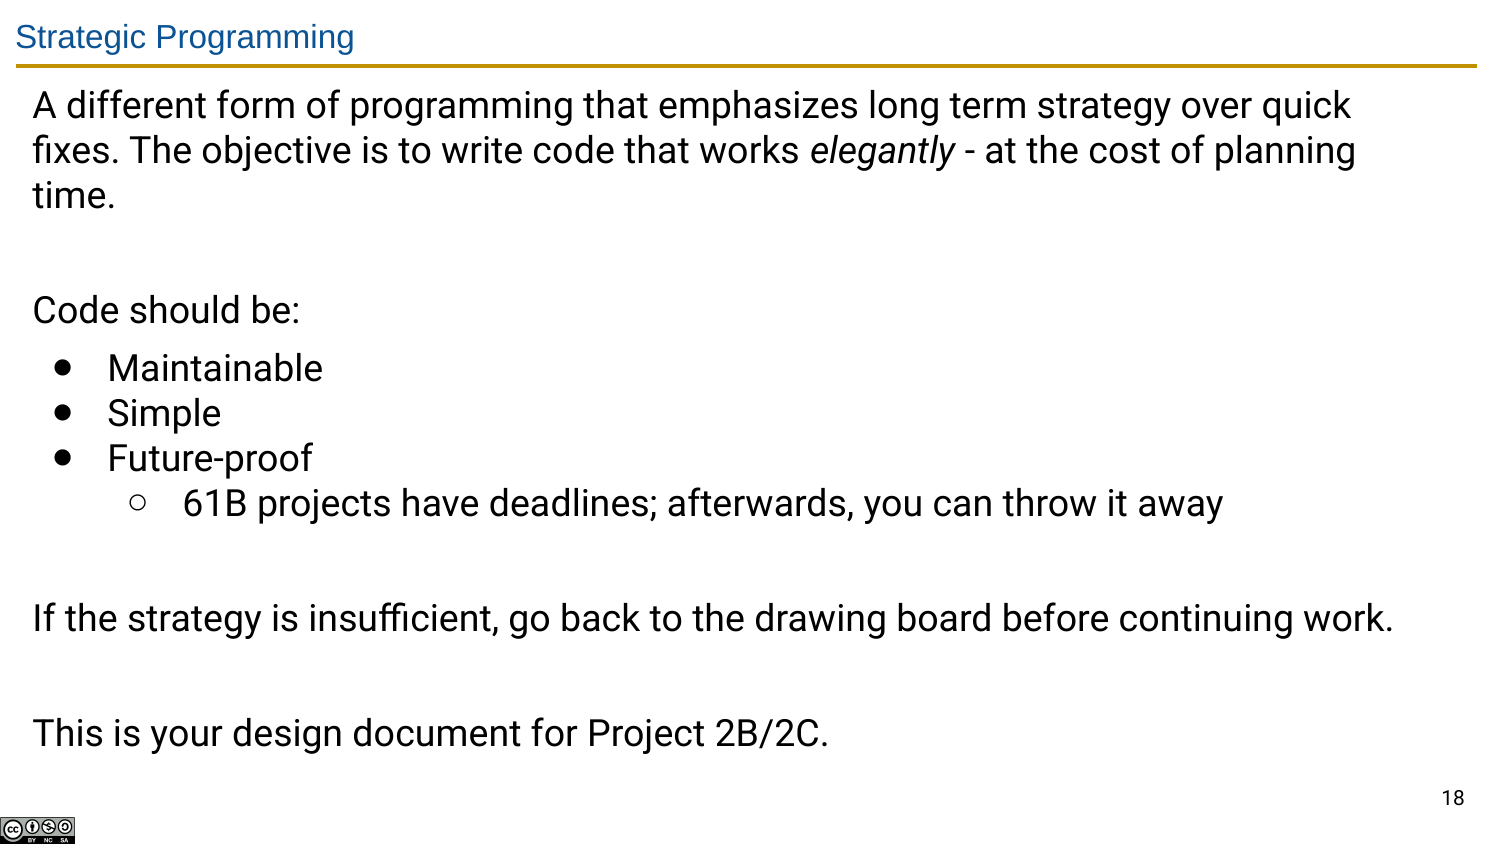

# Strategic Programming
A different form of programming that emphasizes long term strategy over quick fixes. The objective is to write code that works elegantly - at the cost of planning time.

Code should be:
Maintainable
Simple
Future-proof
61B projects have deadlines; afterwards, you can throw it away

If the strategy is insufficient, go back to the drawing board before continuing work.

This is your design document for Project 2B/2C.
18